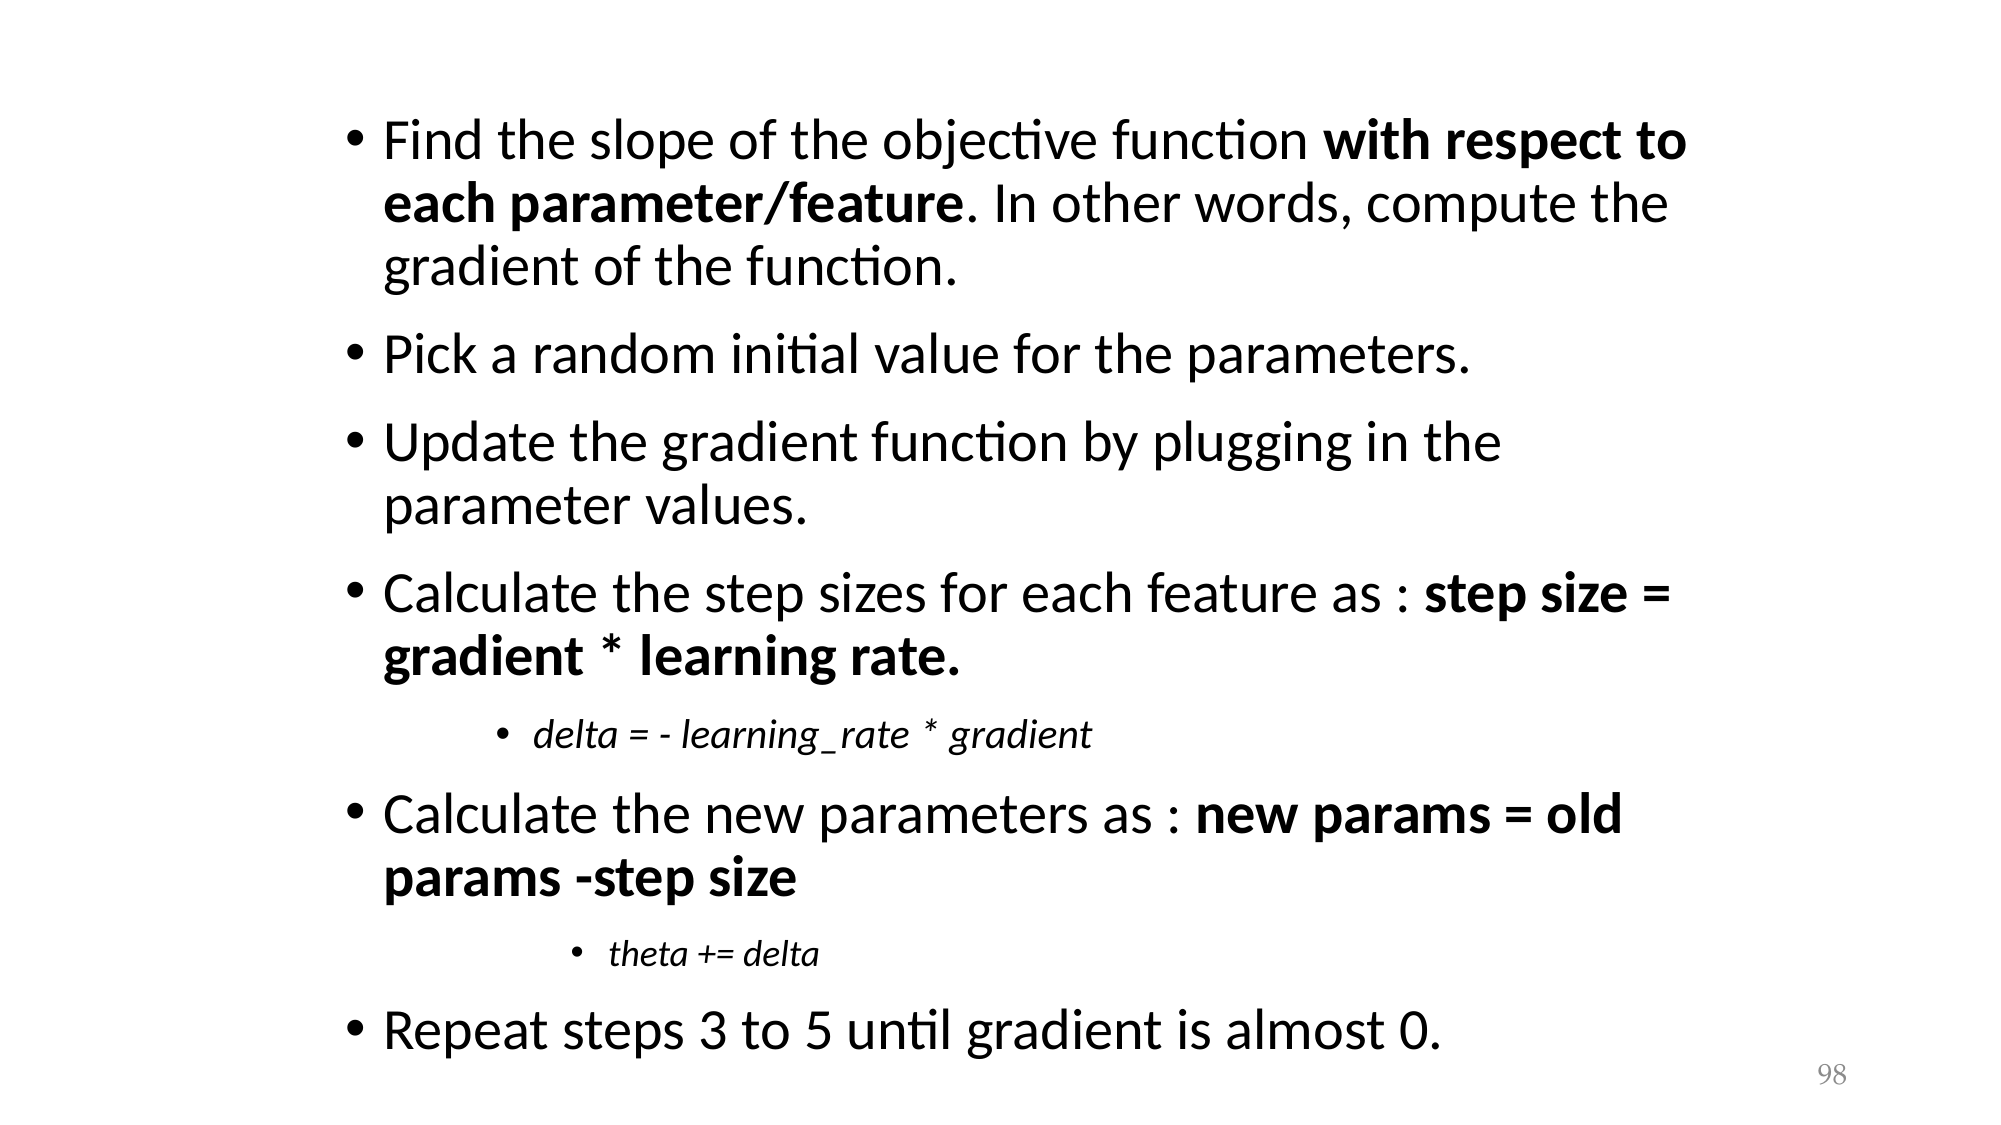

Find the slope of the objective function with respect to each parameter/feature. In other words, compute the gradient of the function.
Pick a random initial value for the parameters.
Update the gradient function by plugging in the parameter values.
Calculate the step sizes for each feature as : step size = gradient * learning rate.
delta = - learning_rate * gradient
Calculate the new parameters as : new params = old params -step size
theta += delta
Repeat steps 3 to 5 until gradient is almost 0.

98